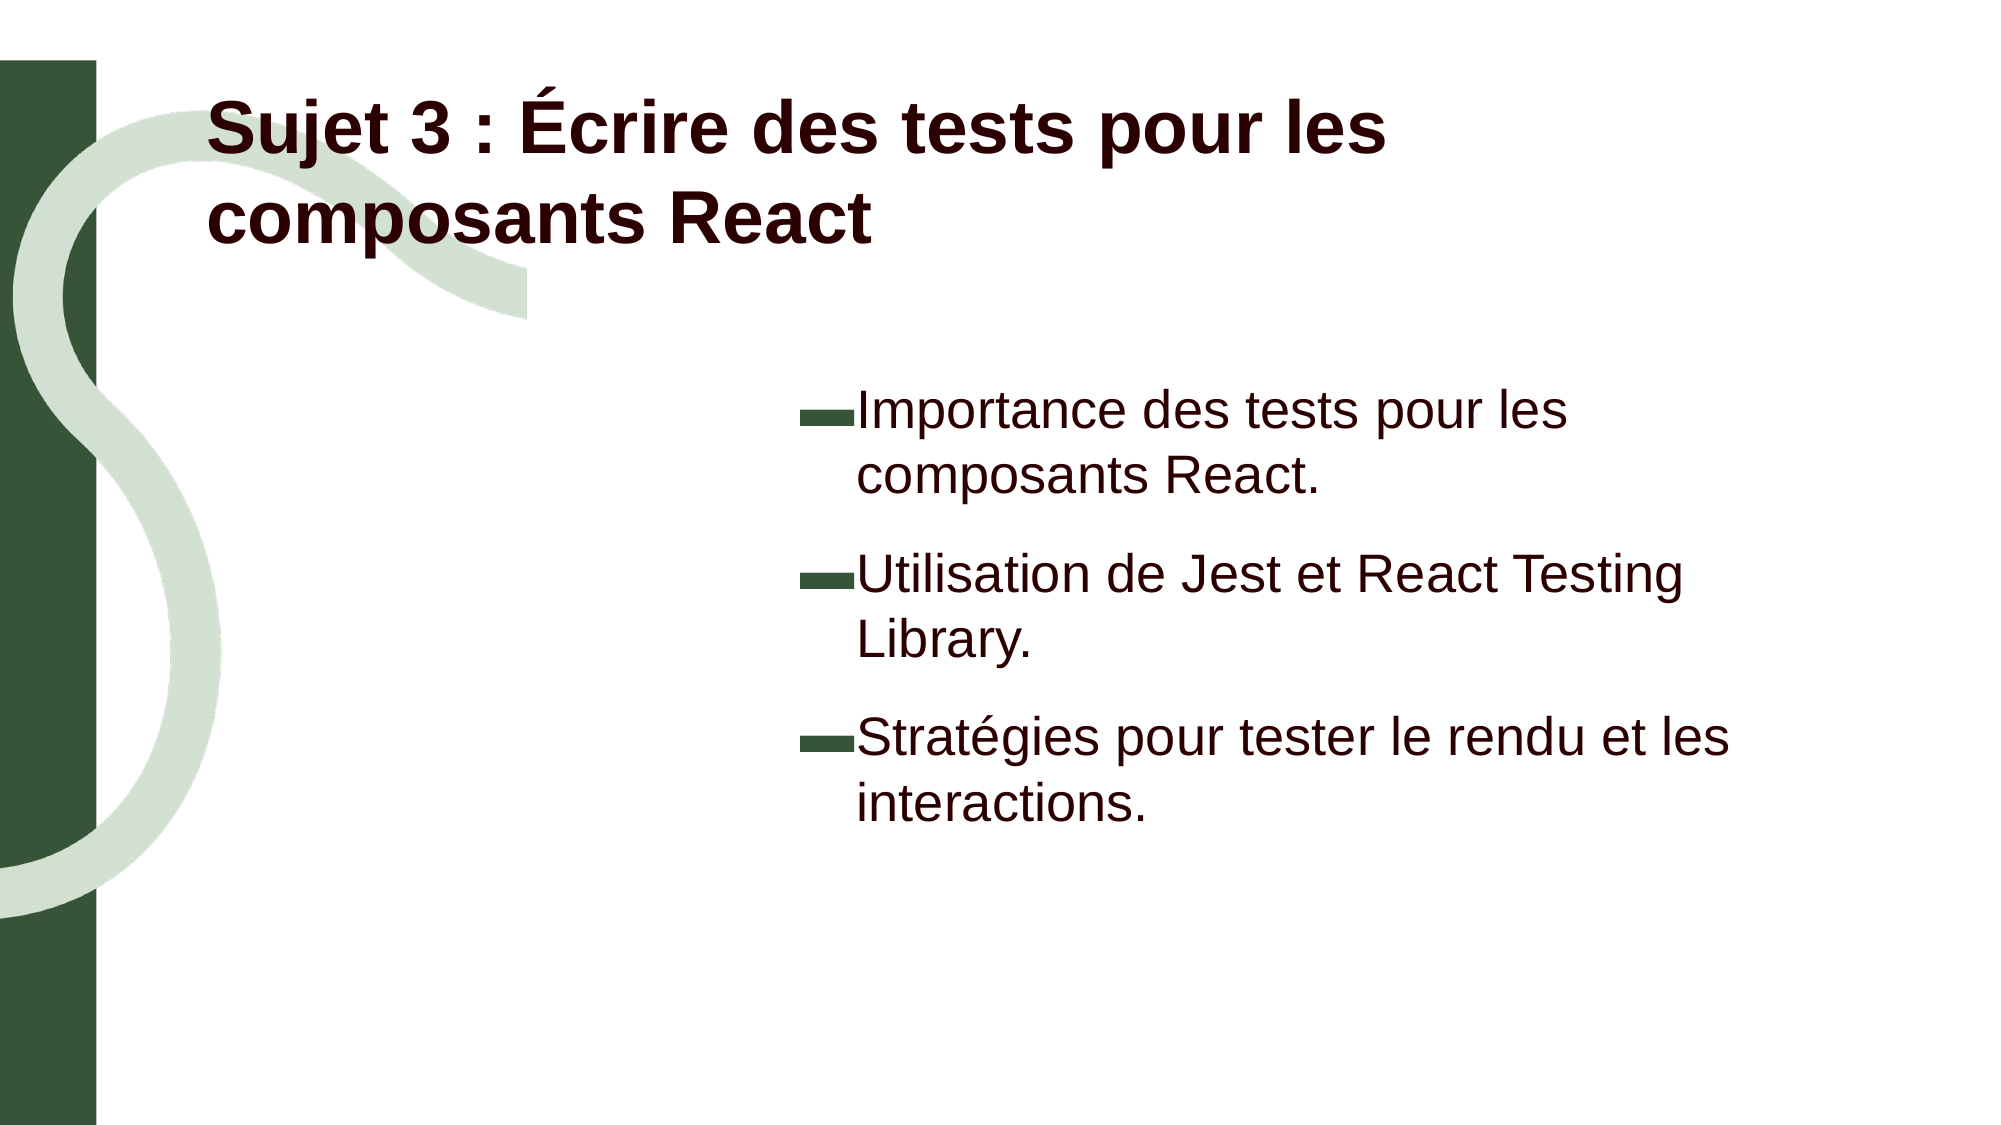

# Sujet 3 : Écrire des tests pour les composants React
Importance des tests pour les composants React.
Utilisation de Jest et React Testing Library.
Stratégies pour tester le rendu et les interactions.